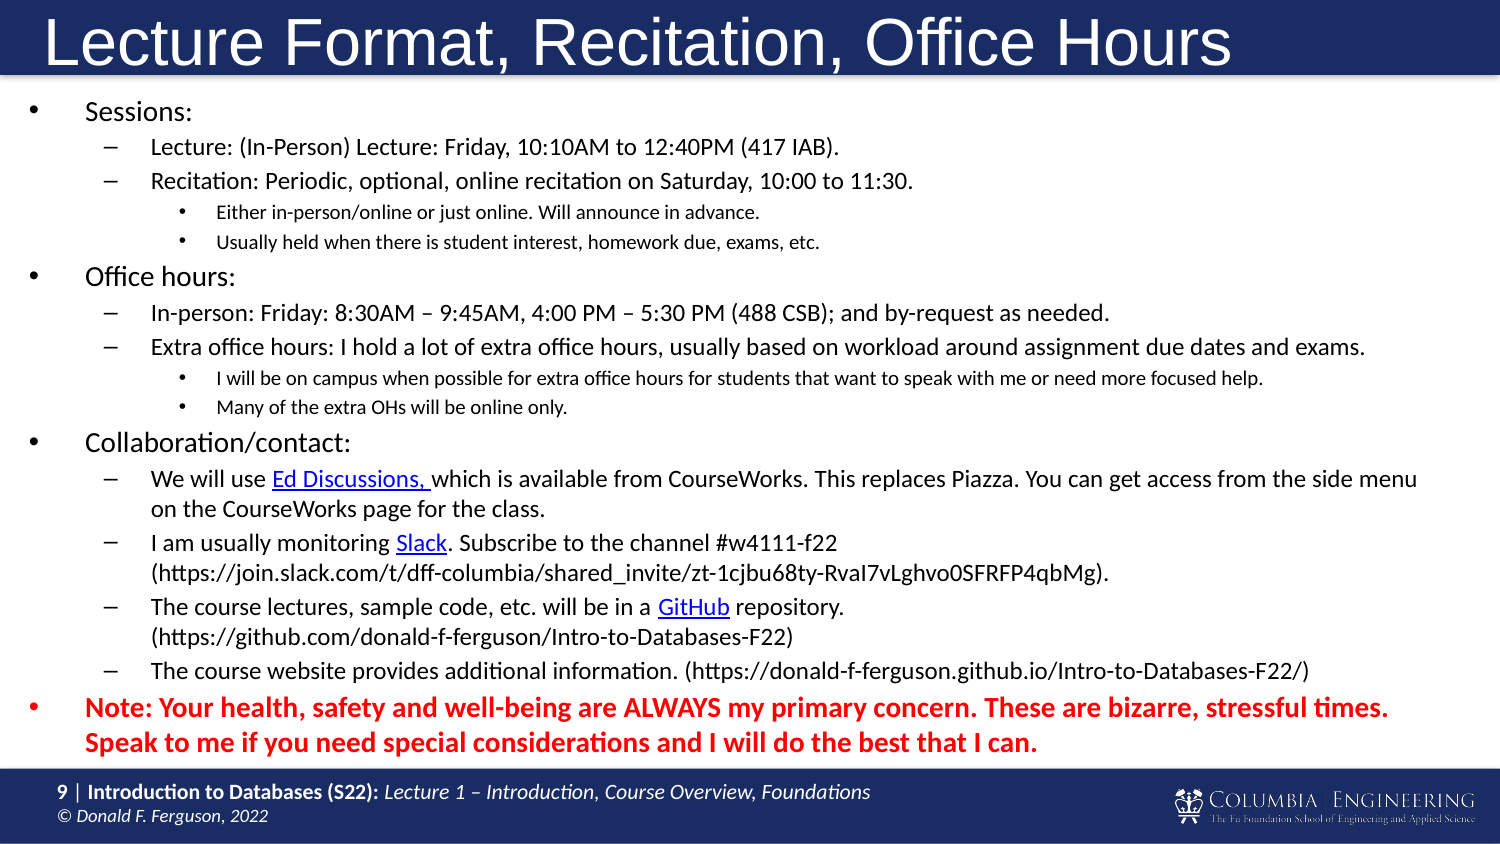

# Lecture Format, Recitation, Office Hours
Sessions:
Lecture: (In-Person) Lecture: Friday, 10:10AM to 12:40PM (417 IAB).
Recitation: Periodic, optional, online recitation on Saturday, 10:00 to 11:30.
Either in-person/online or just online. Will announce in advance.
Usually held when there is student interest, homework due, exams, etc.
Office hours:
In-person: Friday: 8:30AM – 9:45AM, 4:00 PM – 5:30 PM (488 CSB); and by-request as needed.
Extra office hours: I hold a lot of extra office hours, usually based on workload around assignment due dates and exams.
I will be on campus when possible for extra office hours for students that want to speak with me or need more focused help.
Many of the extra OHs will be online only.
Collaboration/contact:
We will use Ed Discussions, which is available from CourseWorks. This replaces Piazza. You can get access from the side menu on the CourseWorks page for the class.
I am usually monitoring Slack. Subscribe to the channel #w4111-f22
(https://join.slack.com/t/dff-columbia/shared_invite/zt-1cjbu68ty-RvaI7vLghvo0SFRFP4qbMg).
The course lectures, sample code, etc. will be in a GitHub repository.
(https://github.com/donald-f-ferguson/Intro-to-Databases-F22)
The course website provides additional information. (https://donald-f-ferguson.github.io/Intro-to-Databases-F22/)
Note: Your health, safety and well-being are ALWAYS my primary concern. These are bizarre, stressful times. Speak to me if you need special considerations and I will do the best that I can.